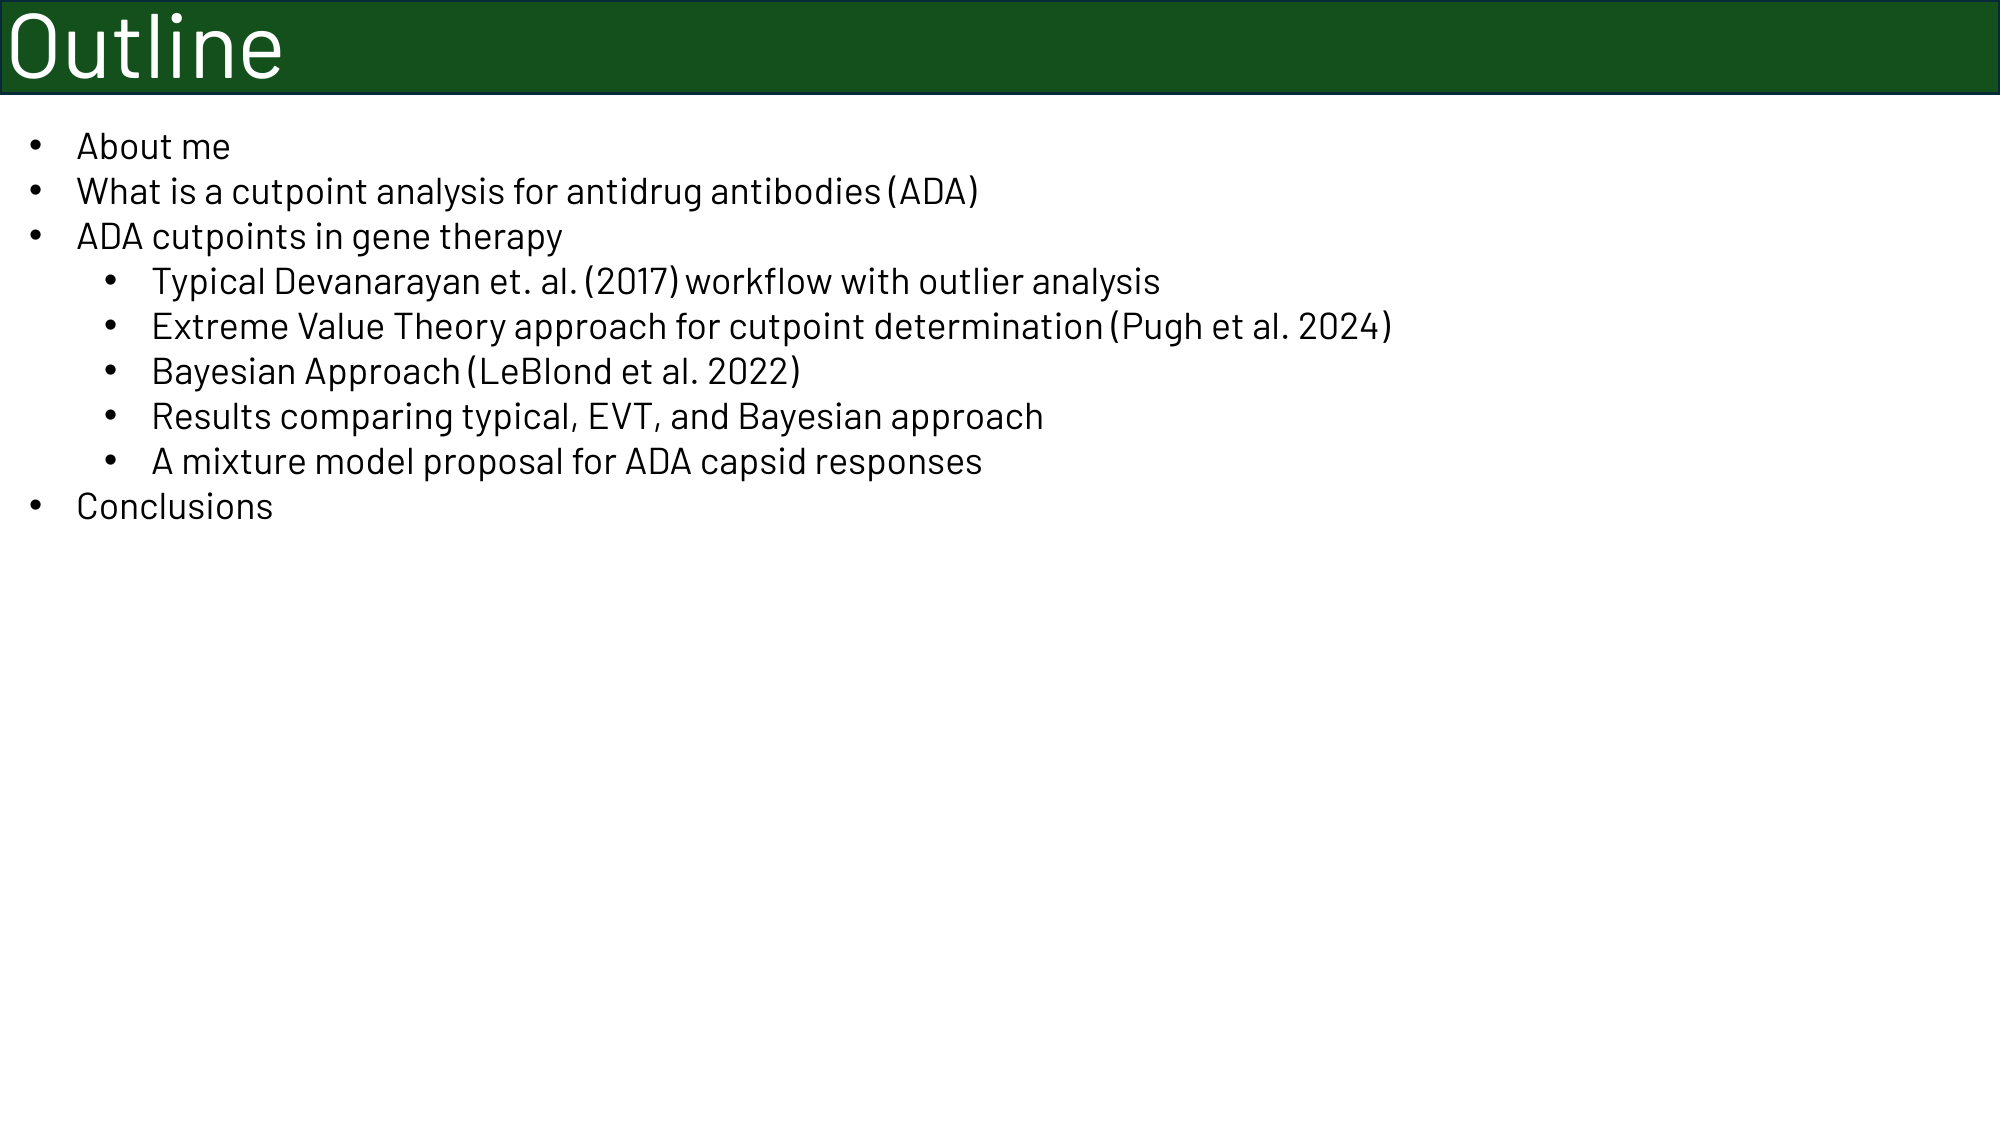

# Outline
About me
What is a cutpoint analysis for antidrug antibodies (ADA)
ADA cutpoints in gene therapy
Typical Devanarayan et. al. (2017) workflow with outlier analysis
Extreme Value Theory approach for cutpoint determination (Pugh et al. 2024)
Bayesian Approach (LeBlond et al. 2022)
Results comparing typical, EVT, and Bayesian approach
A mixture model proposal for ADA capsid responses
Conclusions